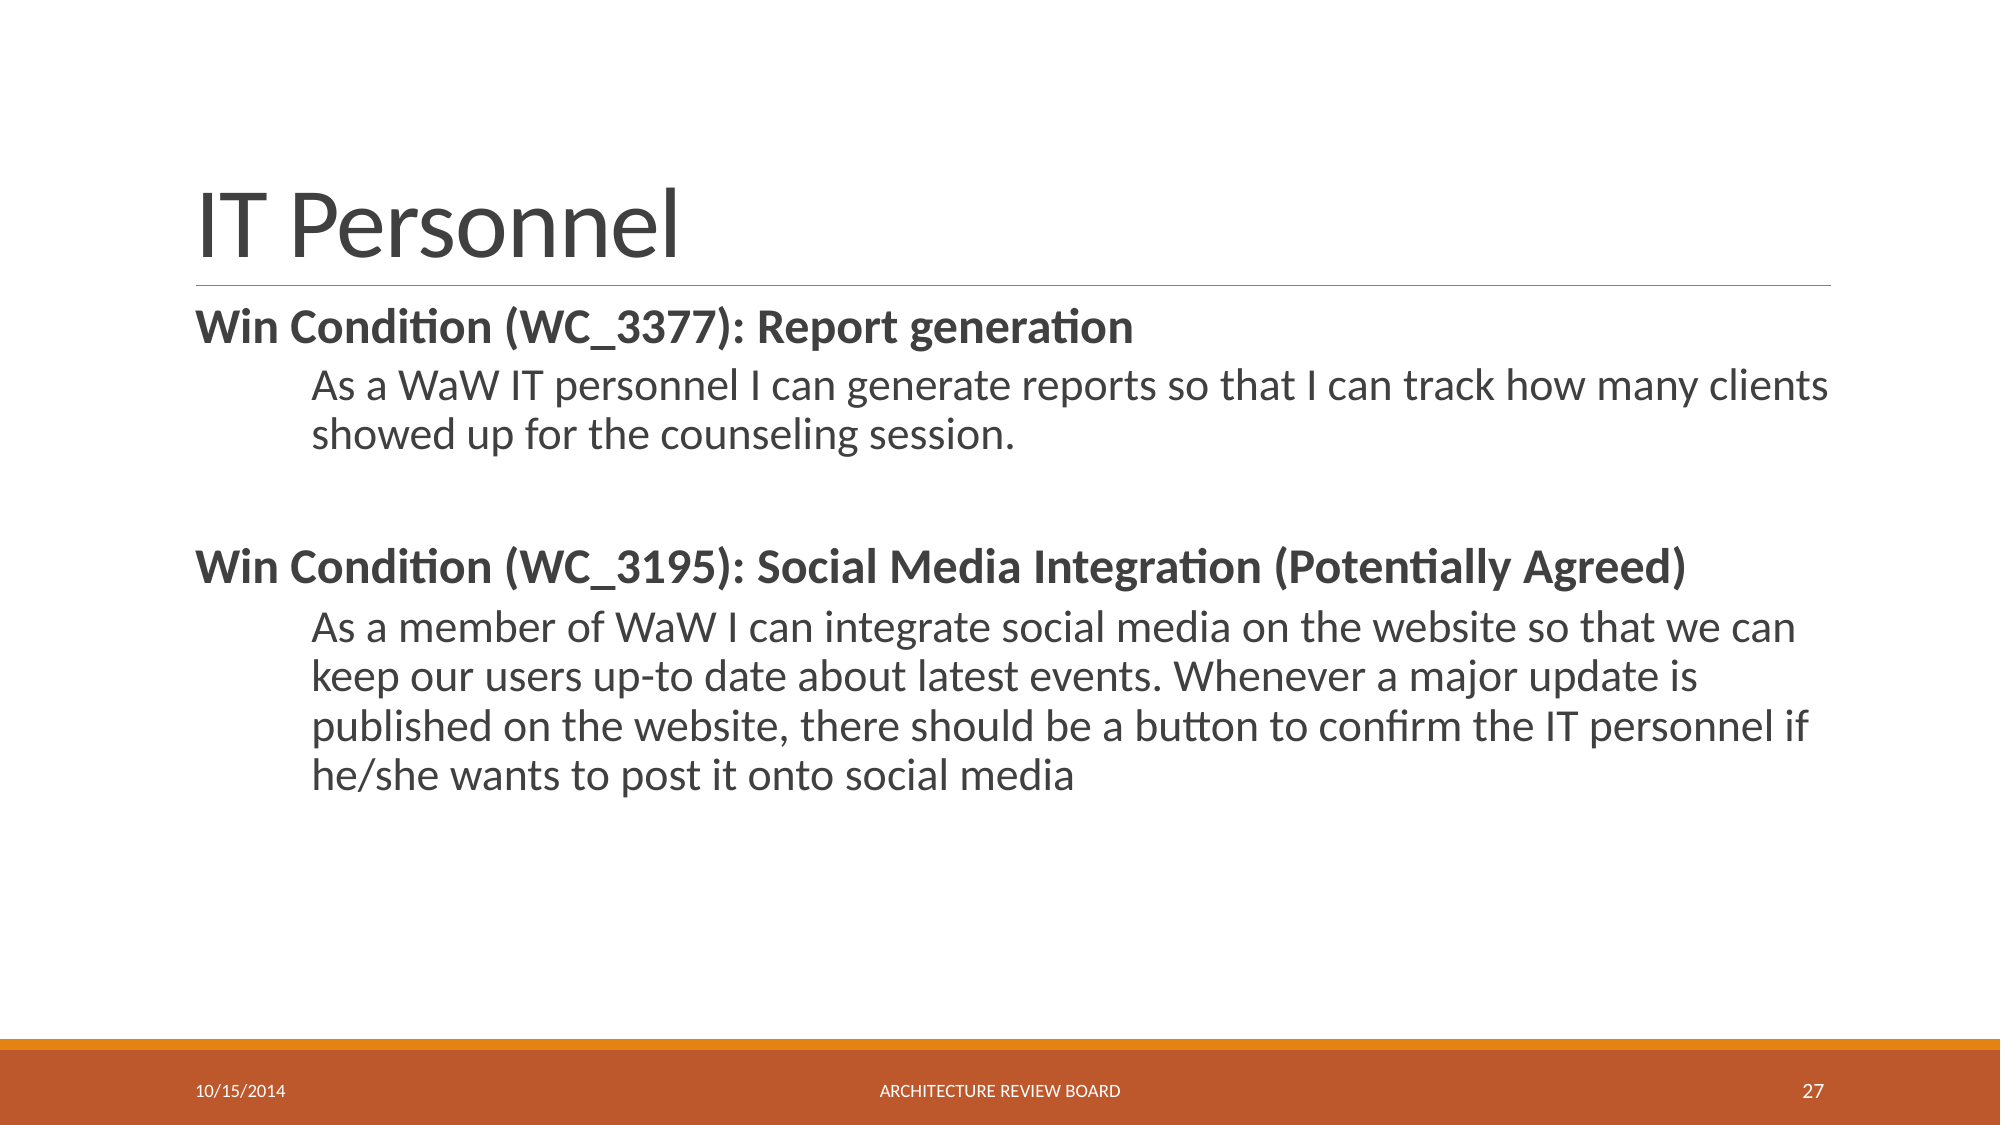

# IT Personnel
Win Condition (WC_3377): Report generation
As a WaW IT personnel I can generate reports so that I can track how many clients showed up for the counseling session.

Win Condition (WC_3195): Social Media Integration (Potentially Agreed)
As a member of WaW I can integrate social media on the website so that we can keep our users up-to date about latest events. Whenever a major update is published on the website, there should be a button to confirm the IT personnel if he/she wants to post it onto social media
10/15/2014
Architecture review board
27